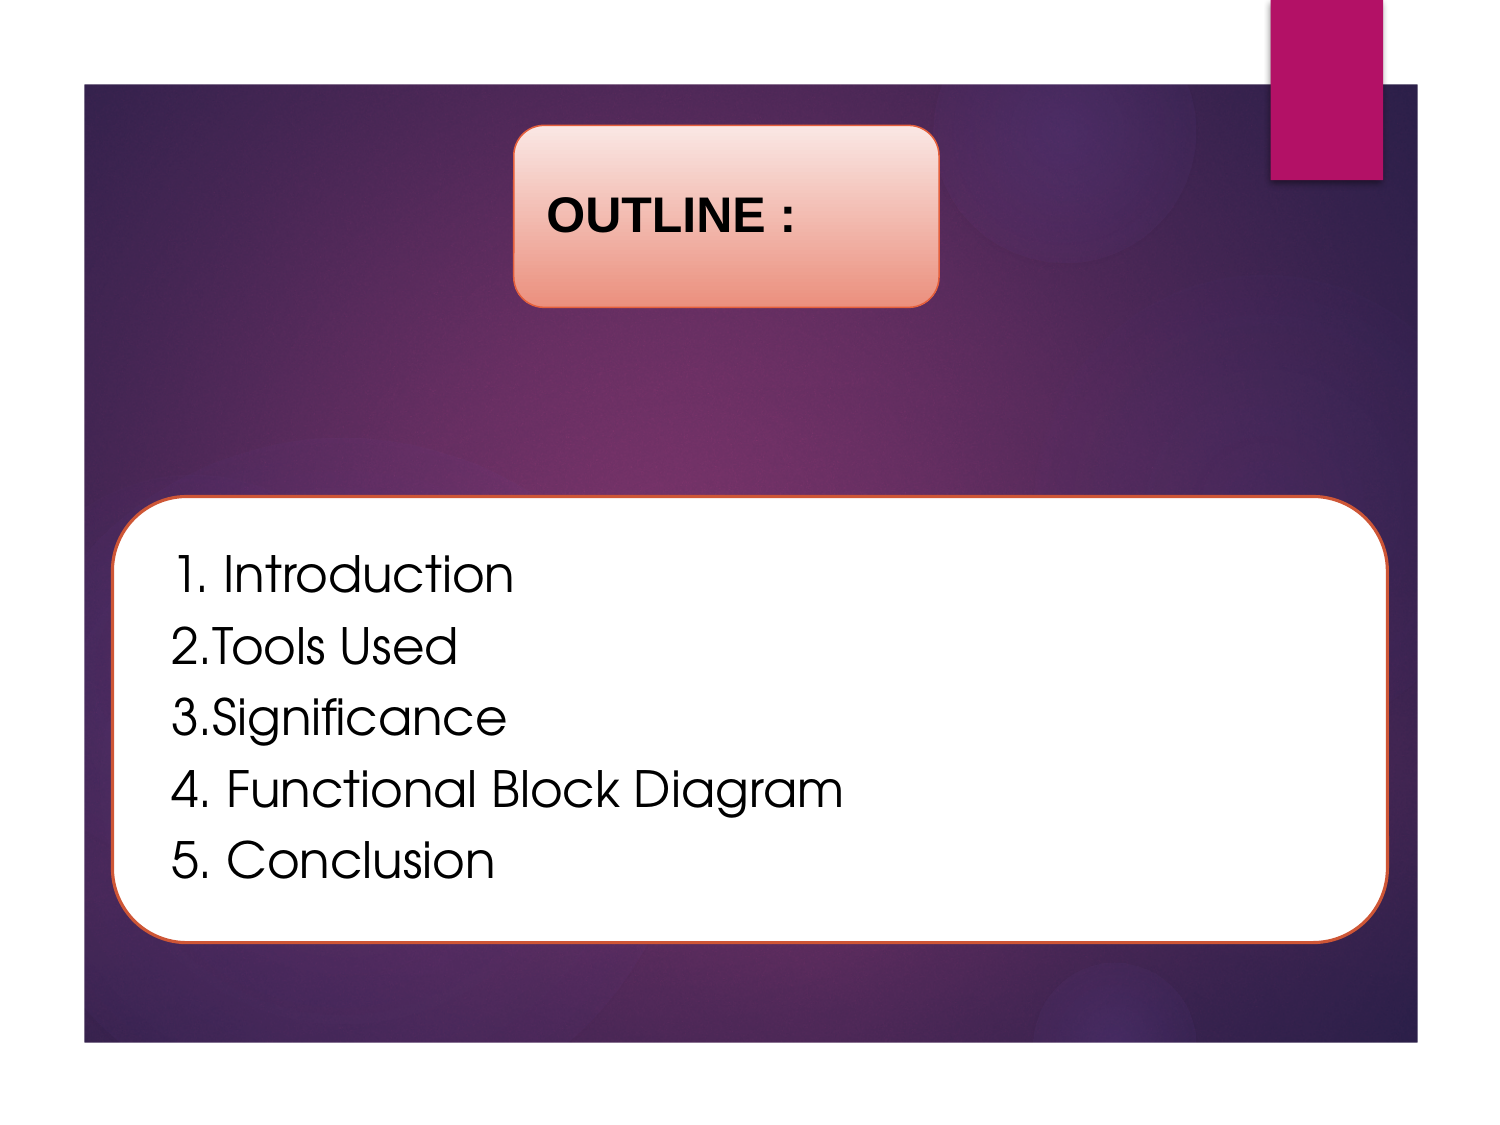

Outline :
1. Introduction
2.Tools Used
3.Significance
4. Functional Block Diagram
5. Conclusion